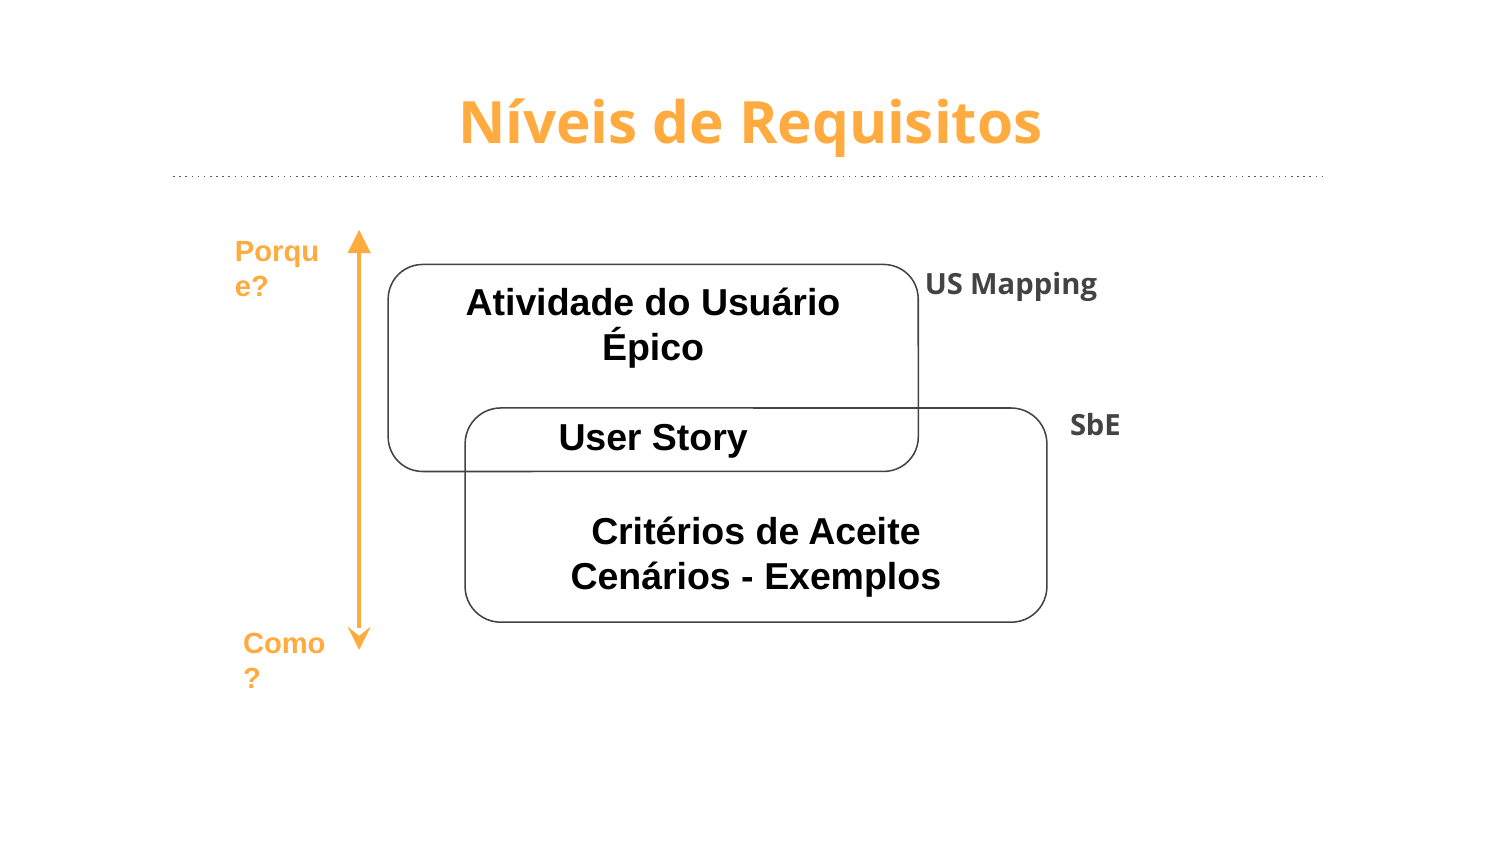

# Níveis de Requisitos

Porque?
US Mapping
Atividade do Usuário
Épico

User Story
SbE
Critérios de Aceite
Cenários - Exemplos
Como?